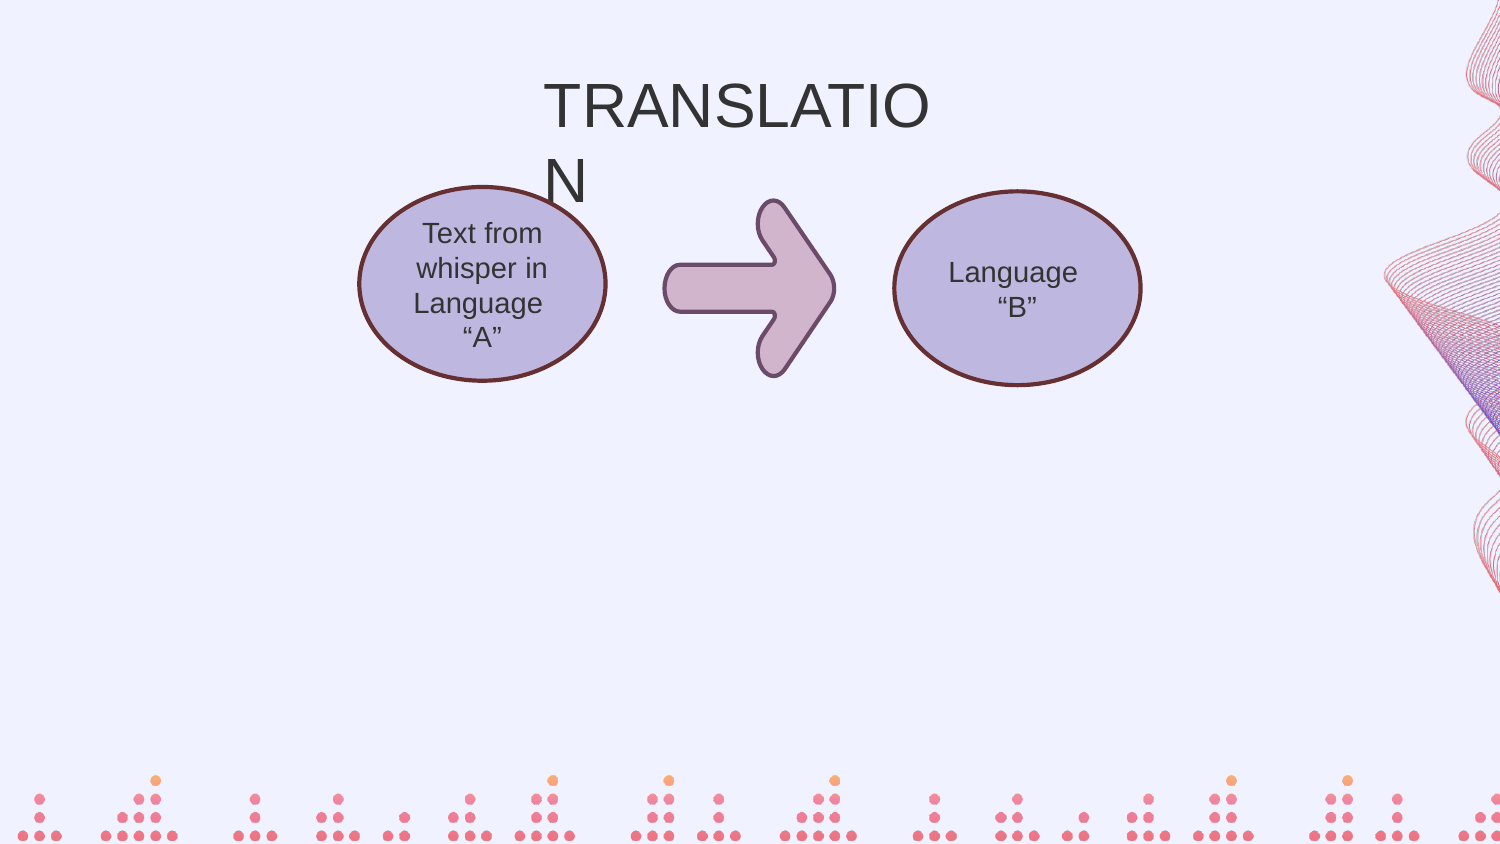

TRANSLATION
Text from whisper in
Language
“A”
Language
“B”